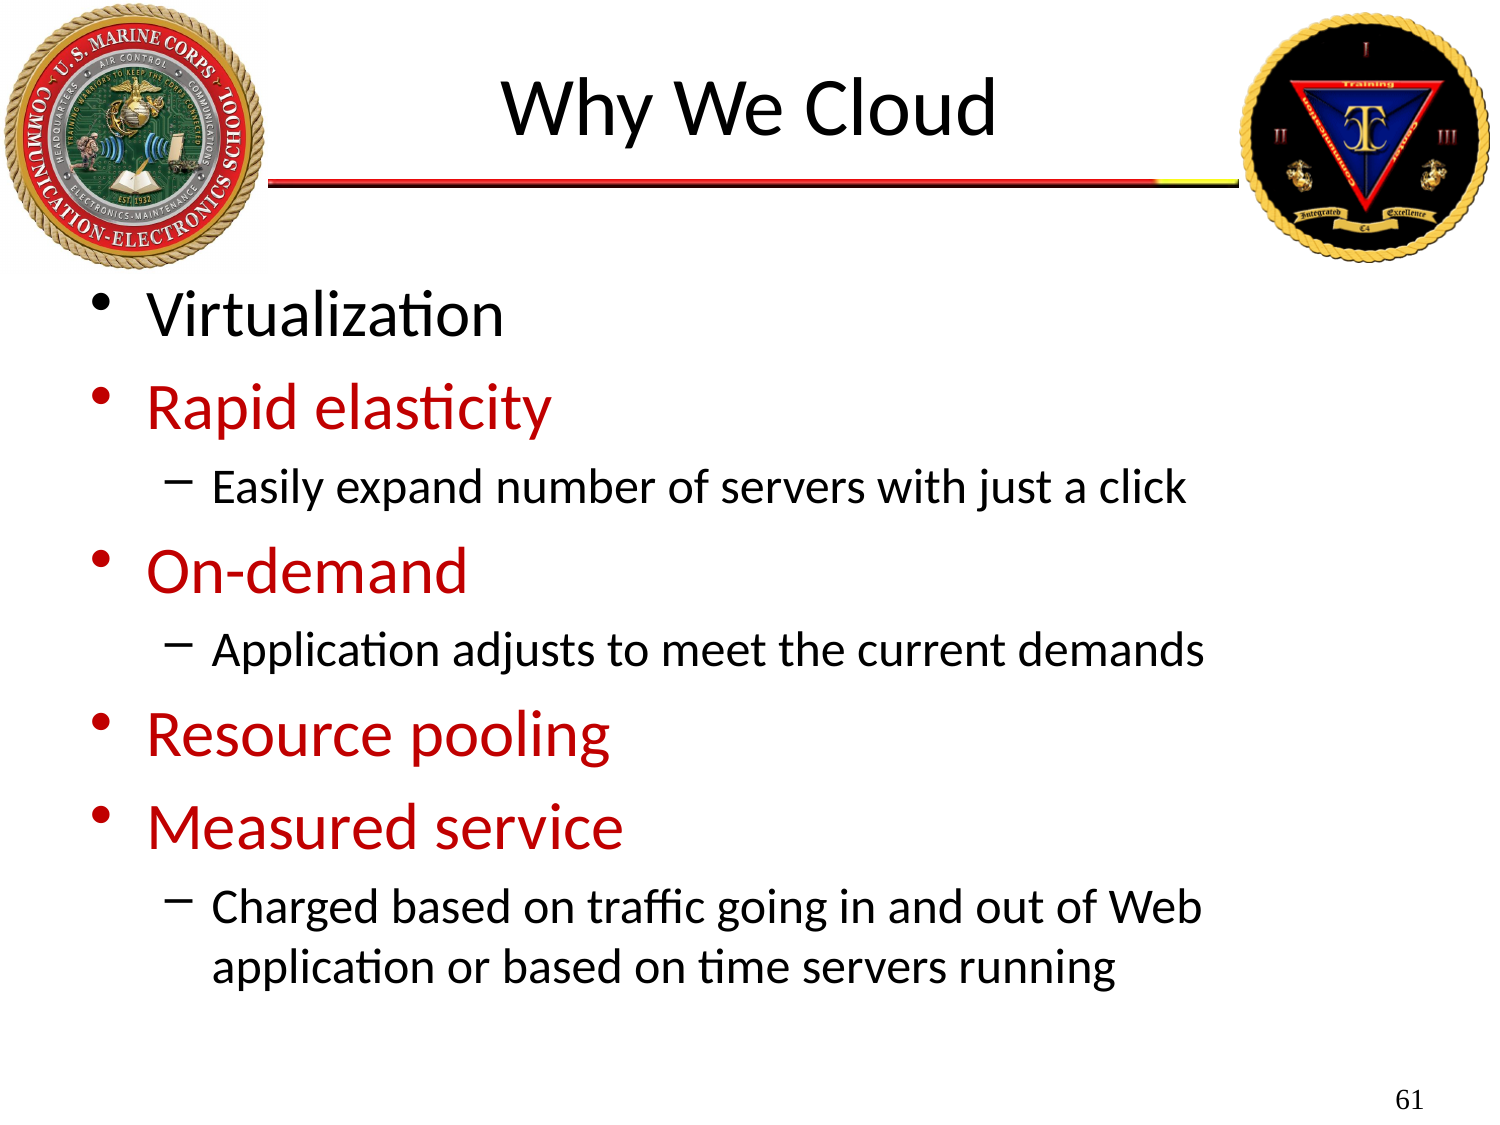

# Why We Cloud
Virtualization
Rapid elasticity
Easily expand number of servers with just a click
On-demand
Application adjusts to meet the current demands
Resource pooling
Measured service
Charged based on traffic going in and out of Web application or based on time servers running